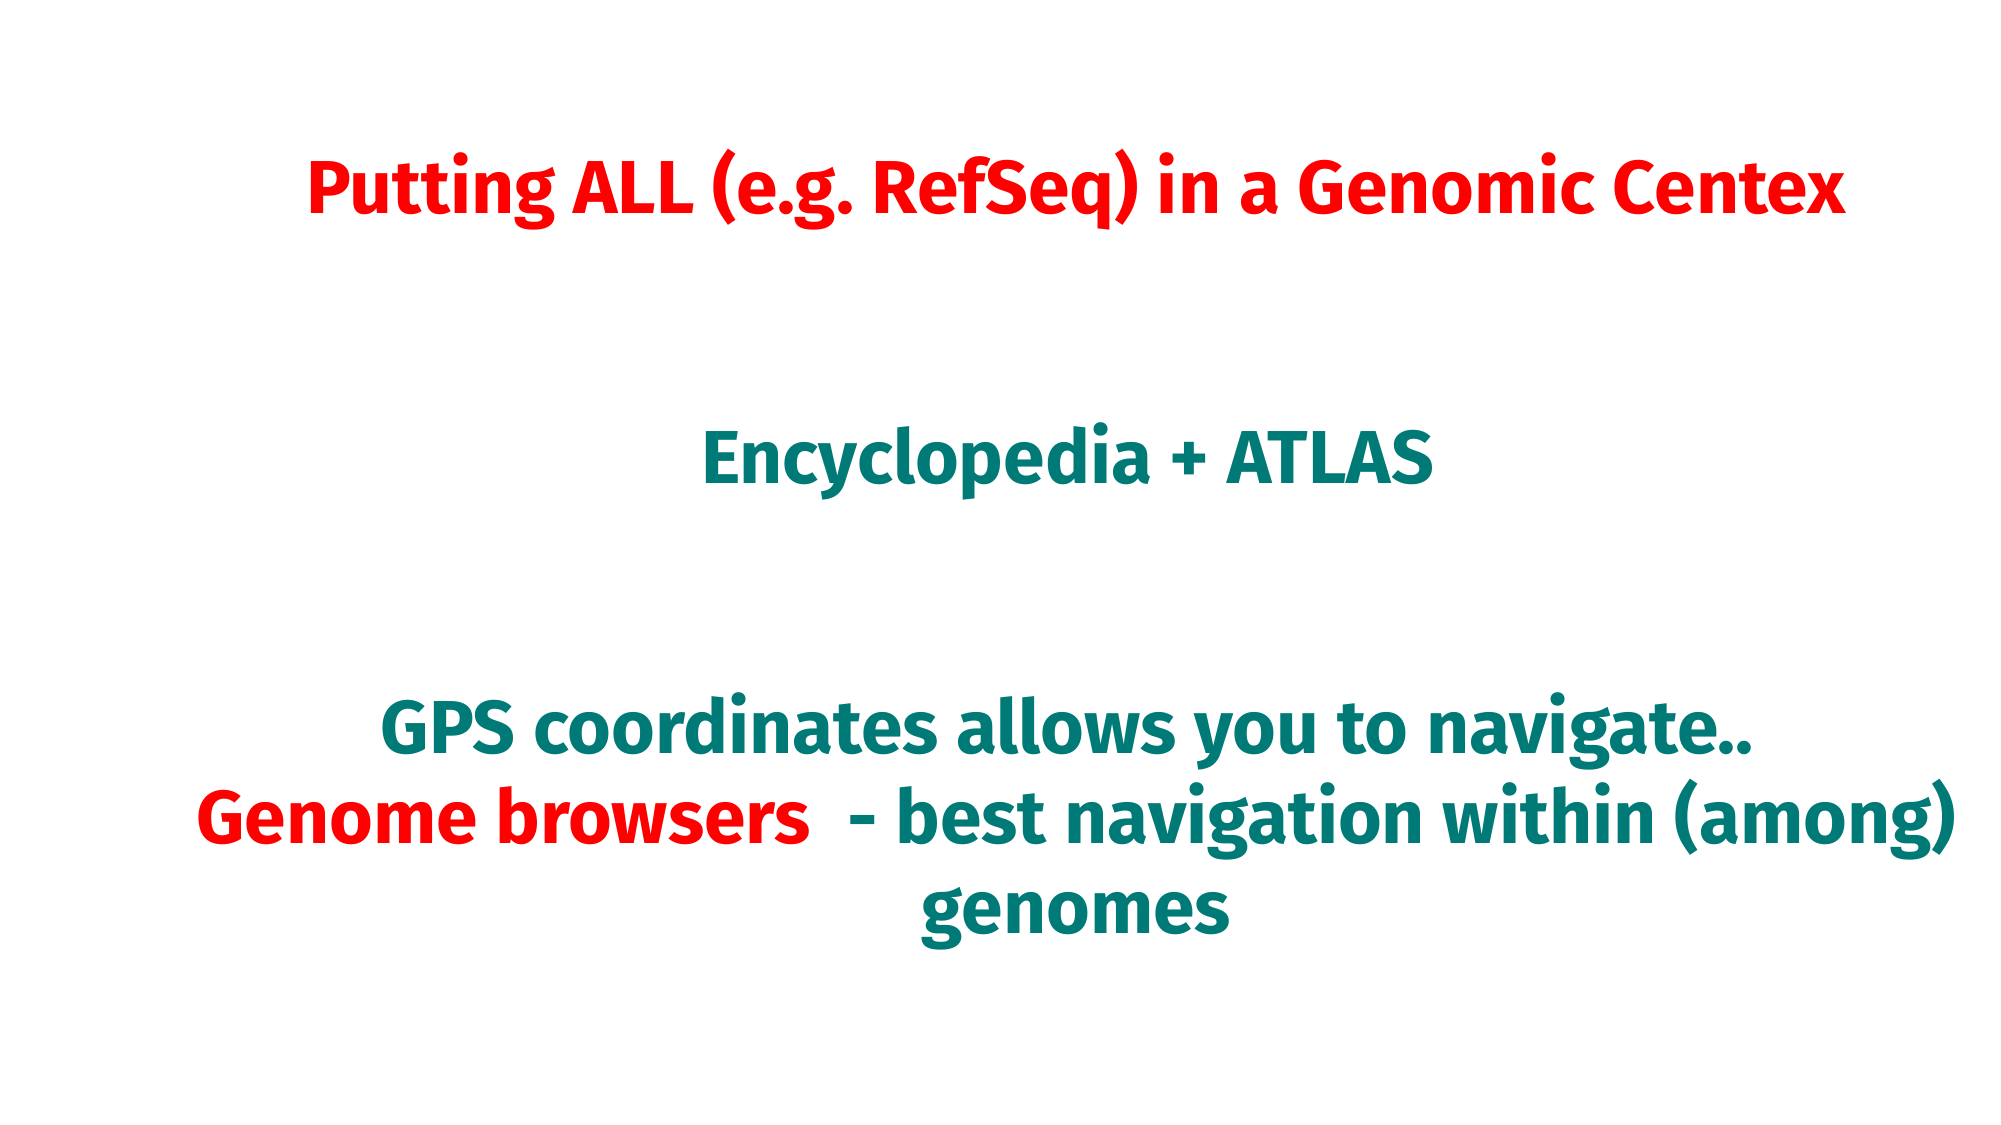

Putting ALL (e.g. RefSeq) in a Genomic Centex

Encyclopedia + ATLAS

GPS coordinates allows you to navigate..
Genome browsers  - best navigation within (among) genomes